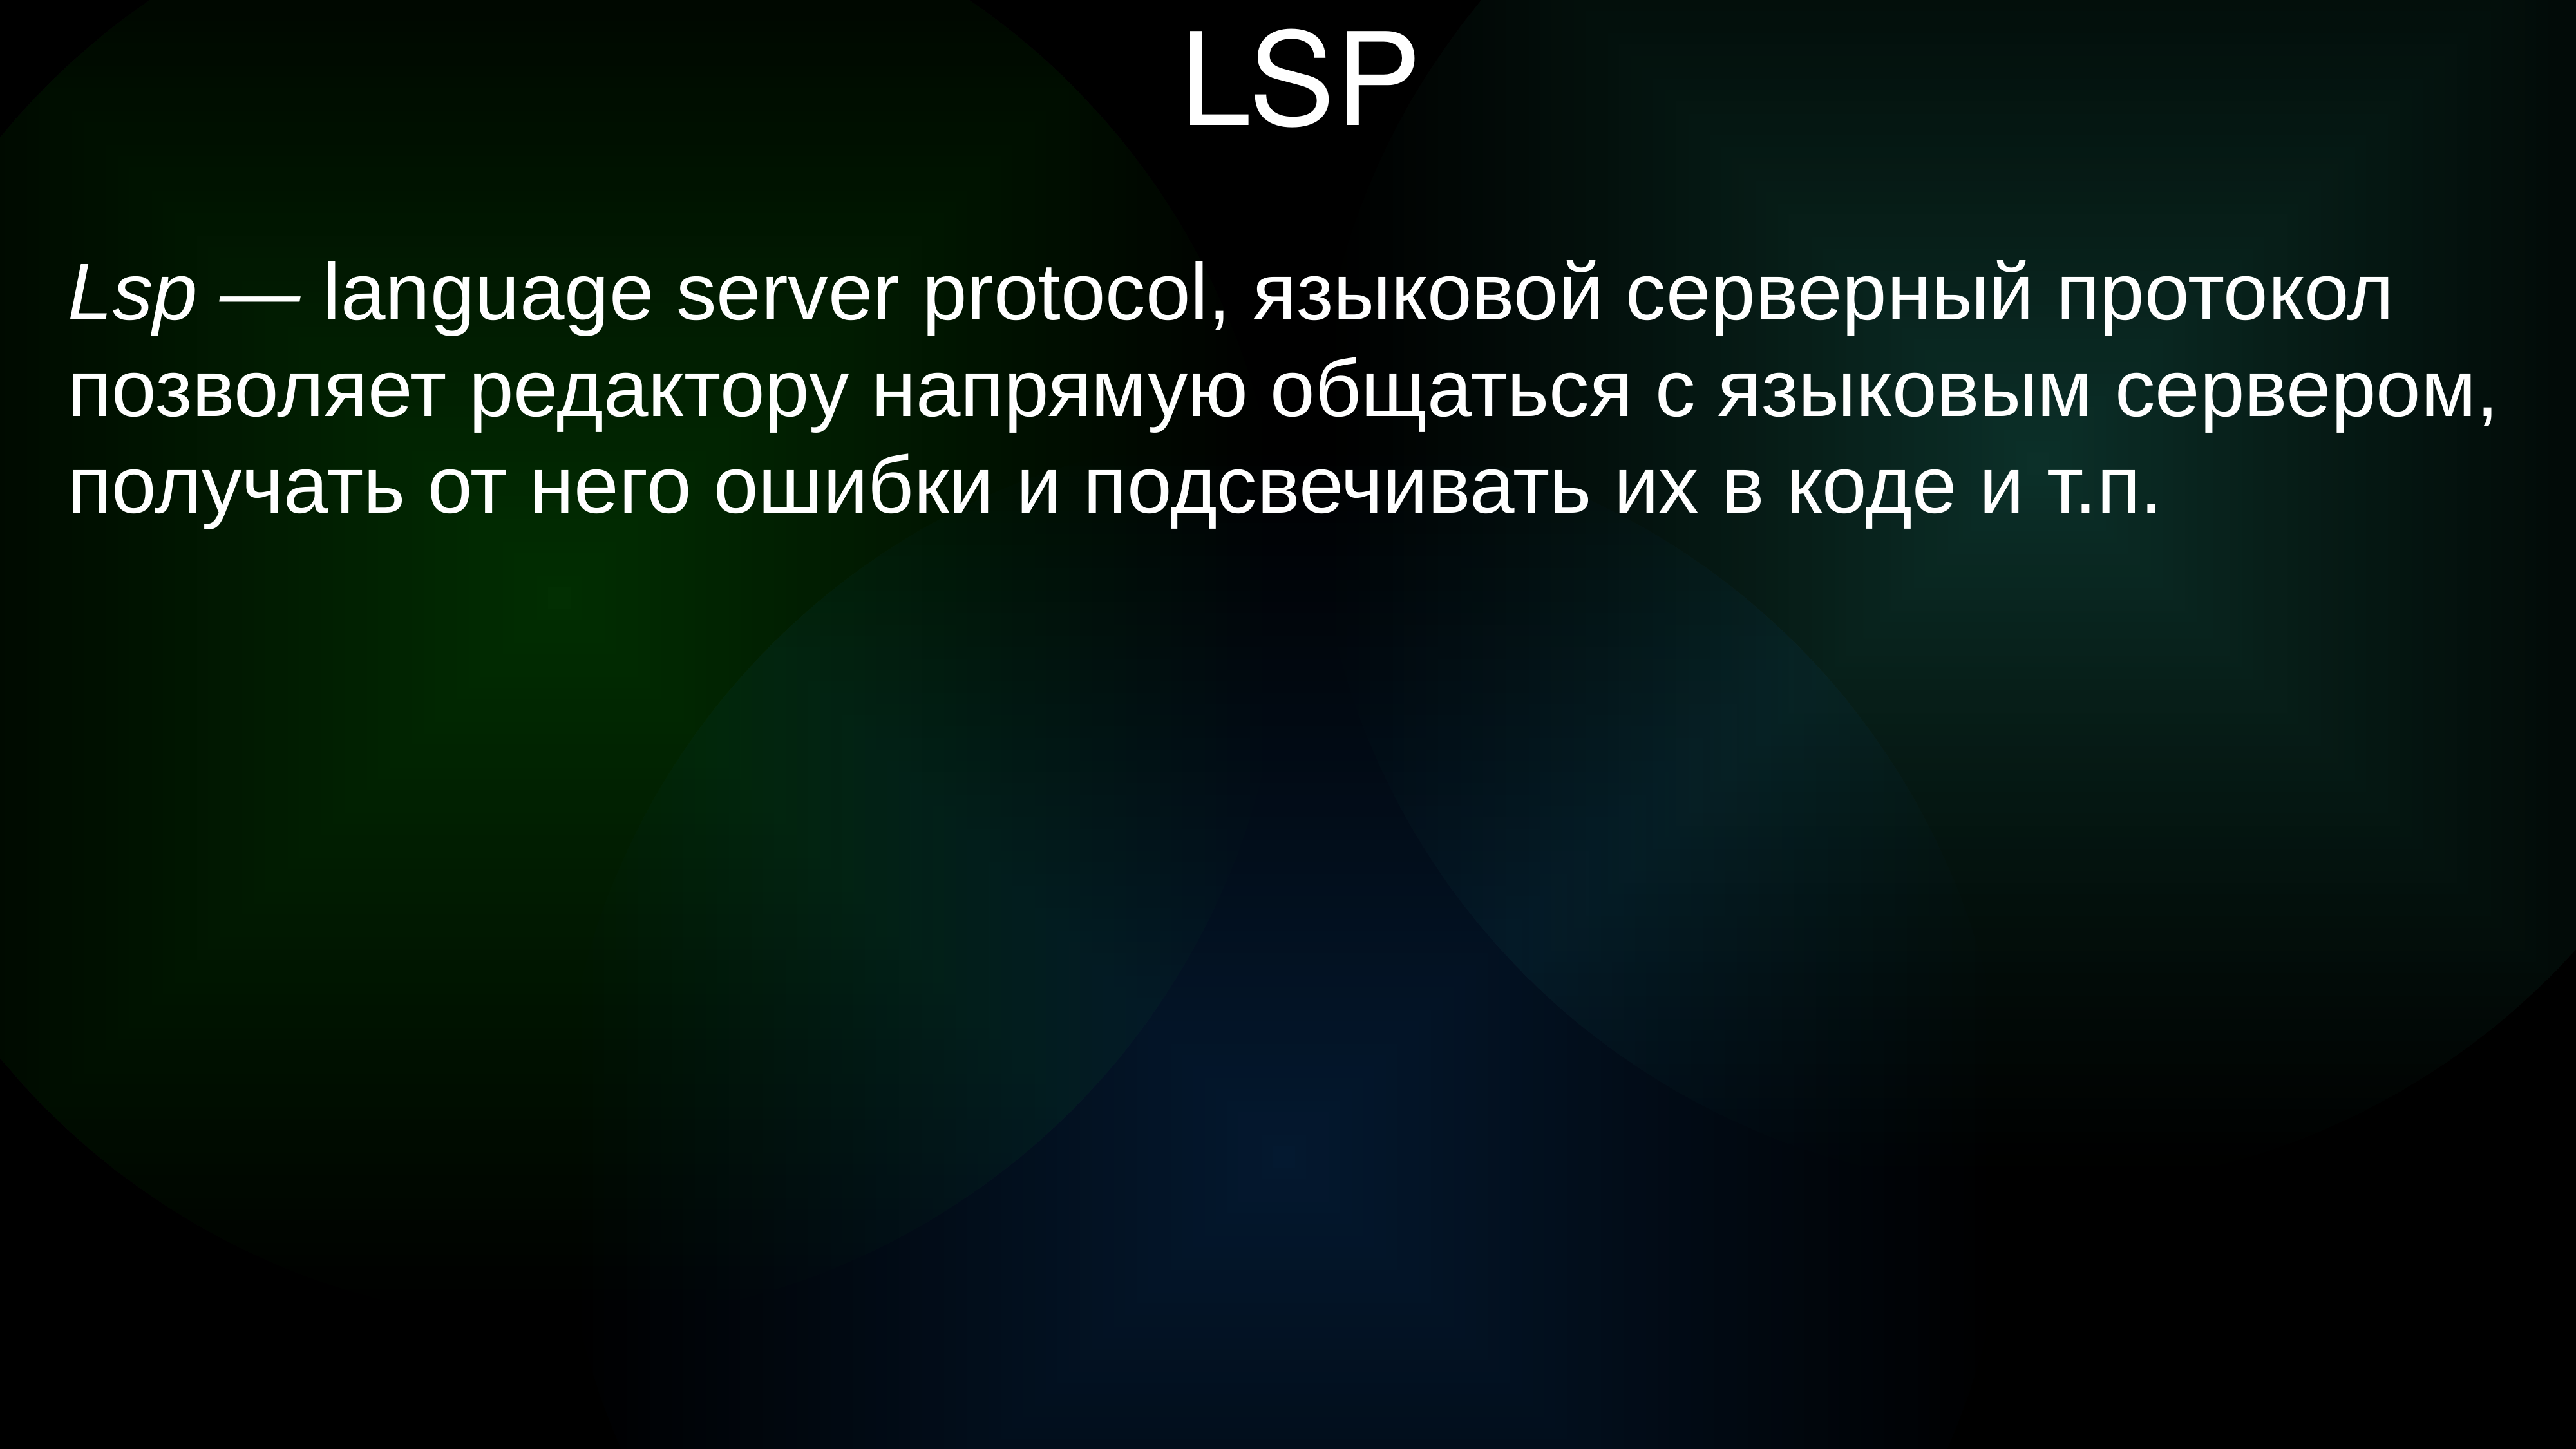

LSP
Lsp — language server protocol, языковой серверный протокол позволяет редактору напрямую общаться с языковым сервером, получать от него ошибки и подсвечивать их в коде и т.п.